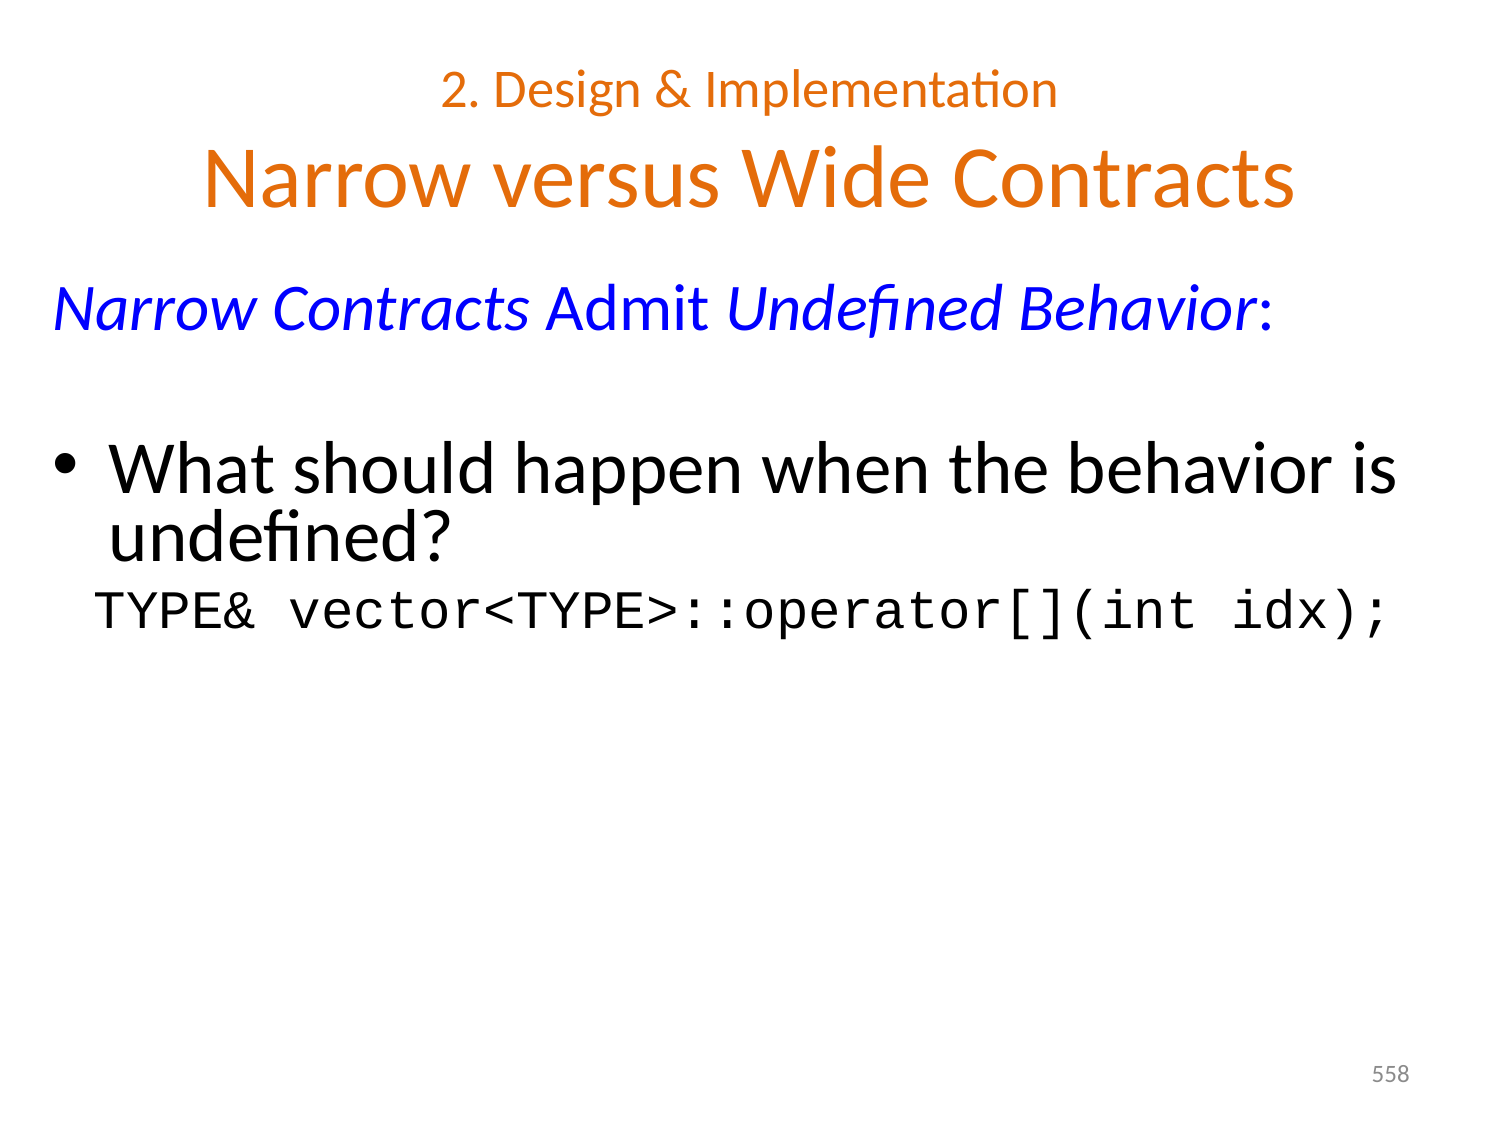

# 2. Design & Implementation Narrow versus Wide Contracts
Narrow Contracts Admit Undefined Behavior:

What should happen when the behavior is undefined?
TYPE& vector<TYPE>::operator[](int idx);

558